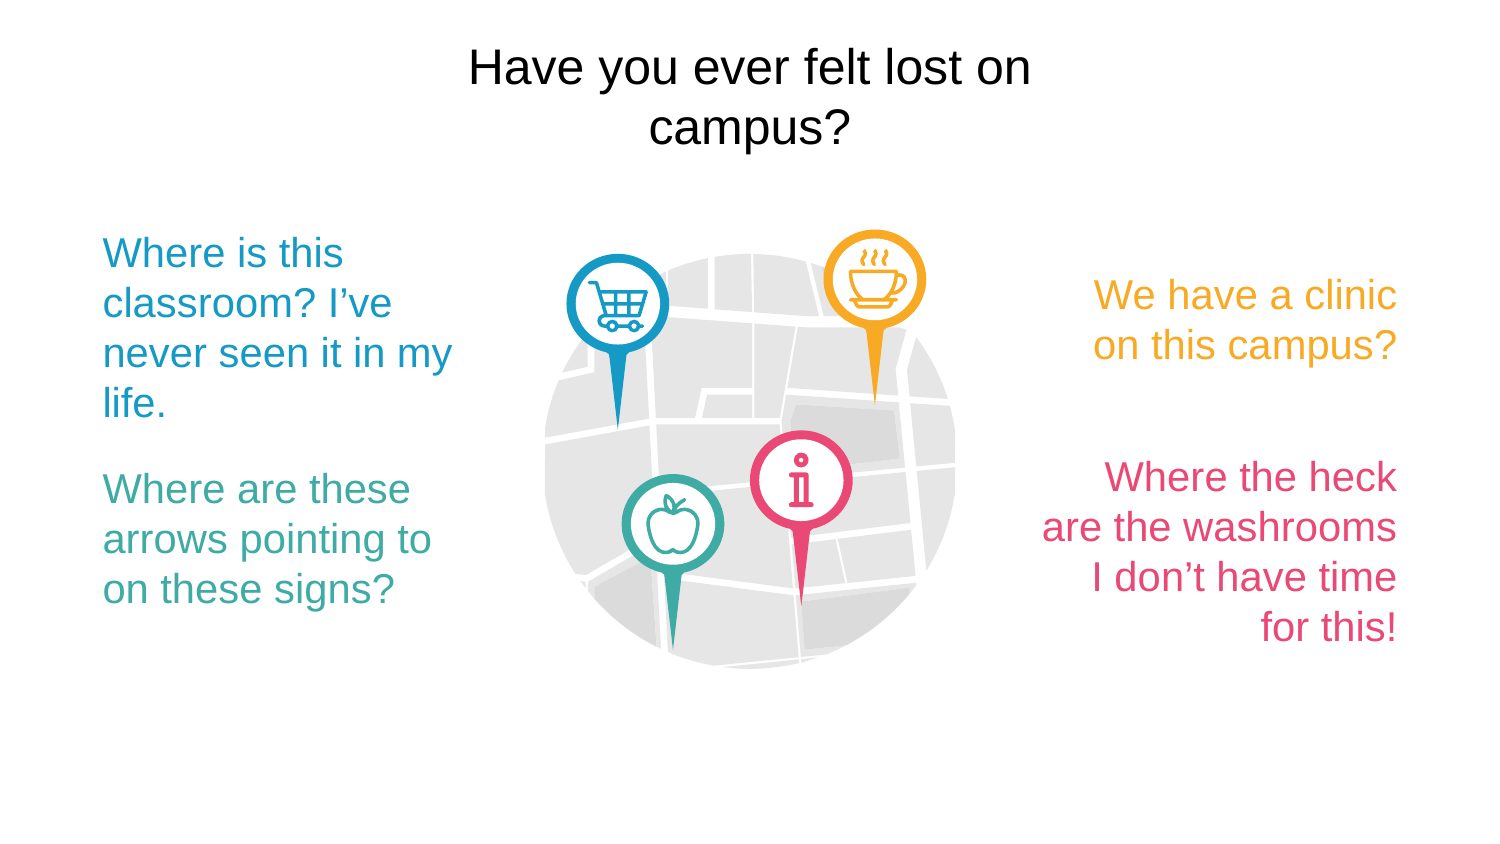

# Have you ever felt lost on campus?

We have a clinic on this campus?

Where is this classroom? I’ve never seen it in my life.

Where the heck are the washrooms I don’t have time for this!

Where are these arrows pointing to on these signs?